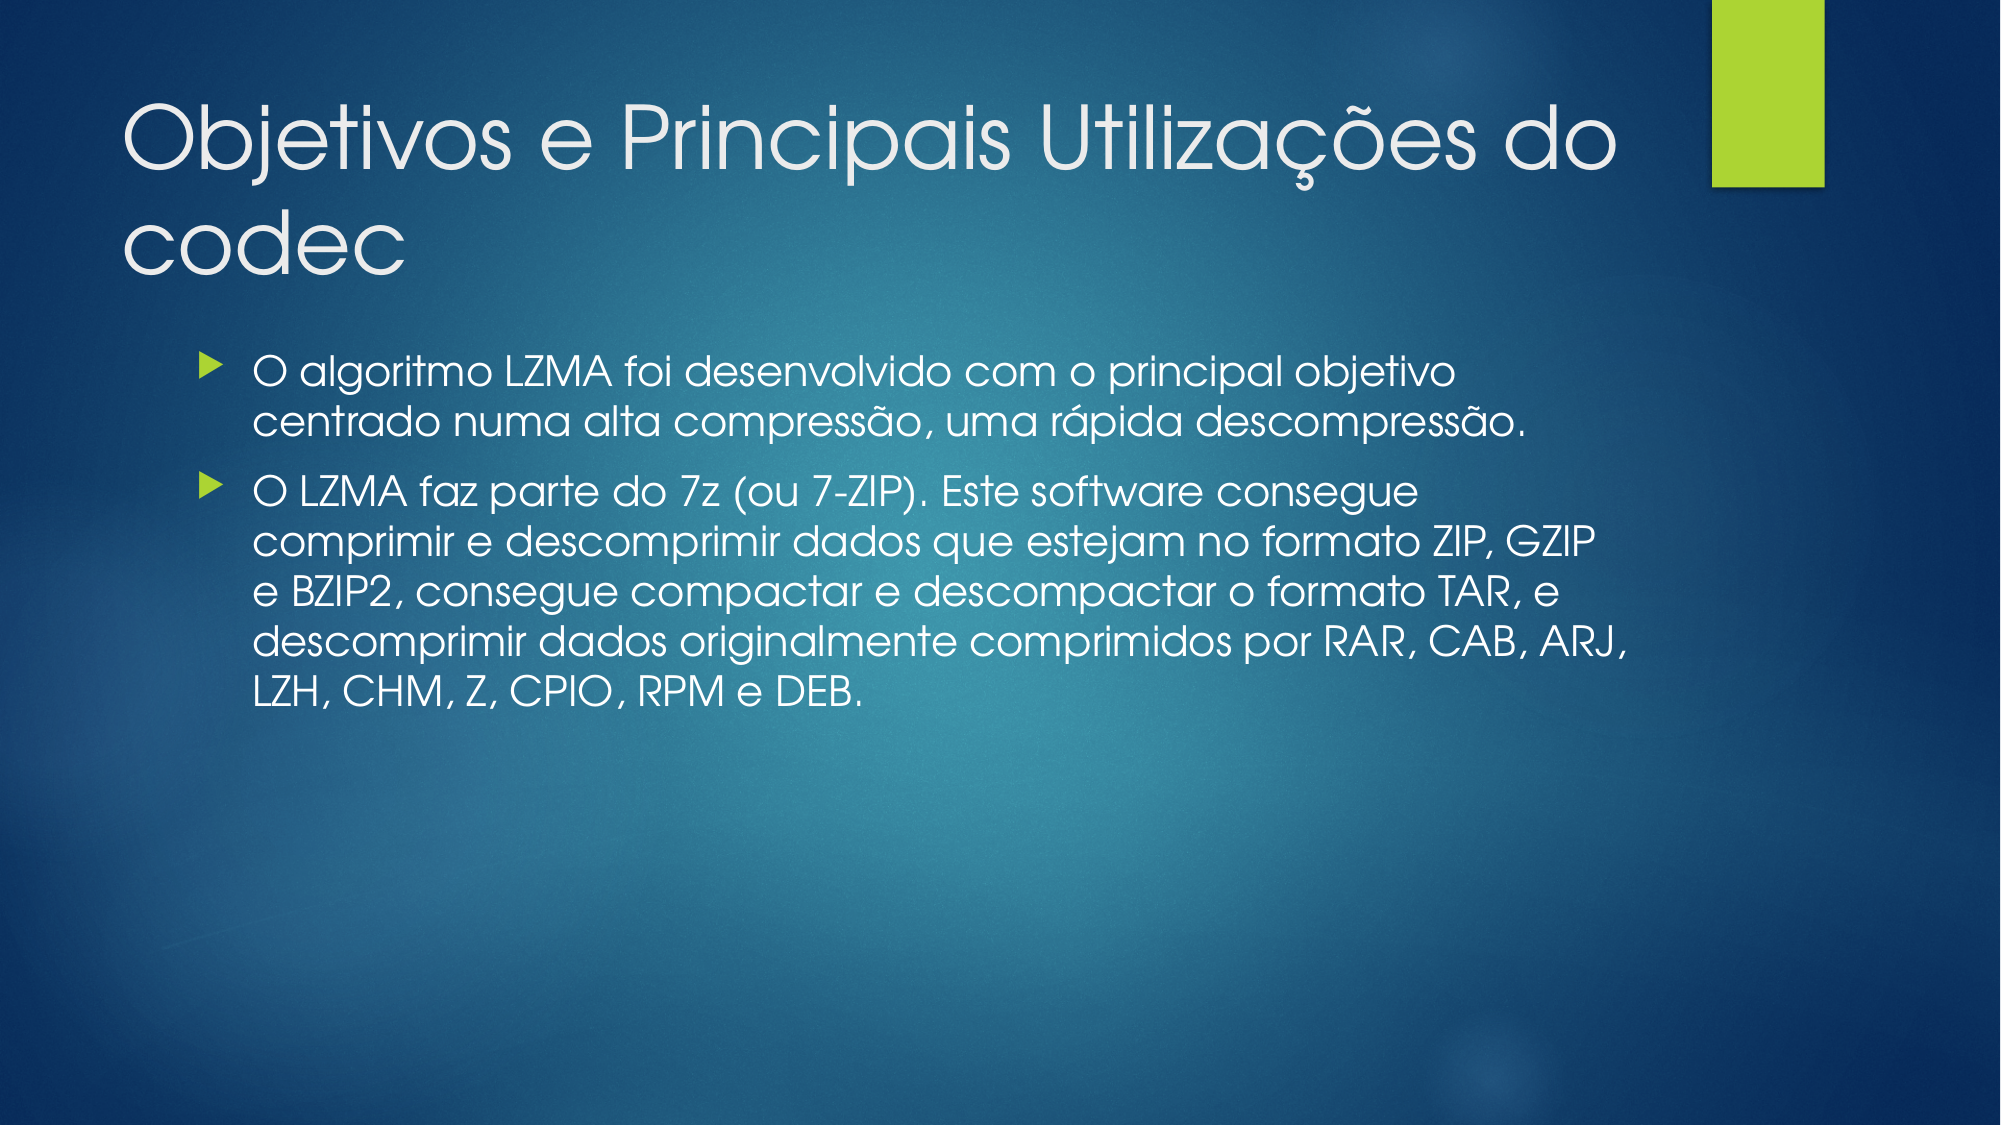

# Objetivos e Principais Utilizações do codec
O algoritmo LZMA foi desenvolvido com o principal objetivo centrado numa alta compressão, uma rápida descompressão.
O LZMA faz parte do 7z (ou 7-ZIP). Este software consegue comprimir e descomprimir dados que estejam no formato ZIP, GZIP e BZIP2, consegue compactar e descompactar o formato TAR, e descomprimir dados originalmente comprimidos por RAR, CAB, ARJ, LZH, CHM, Z, CPIO, RPM e DEB.